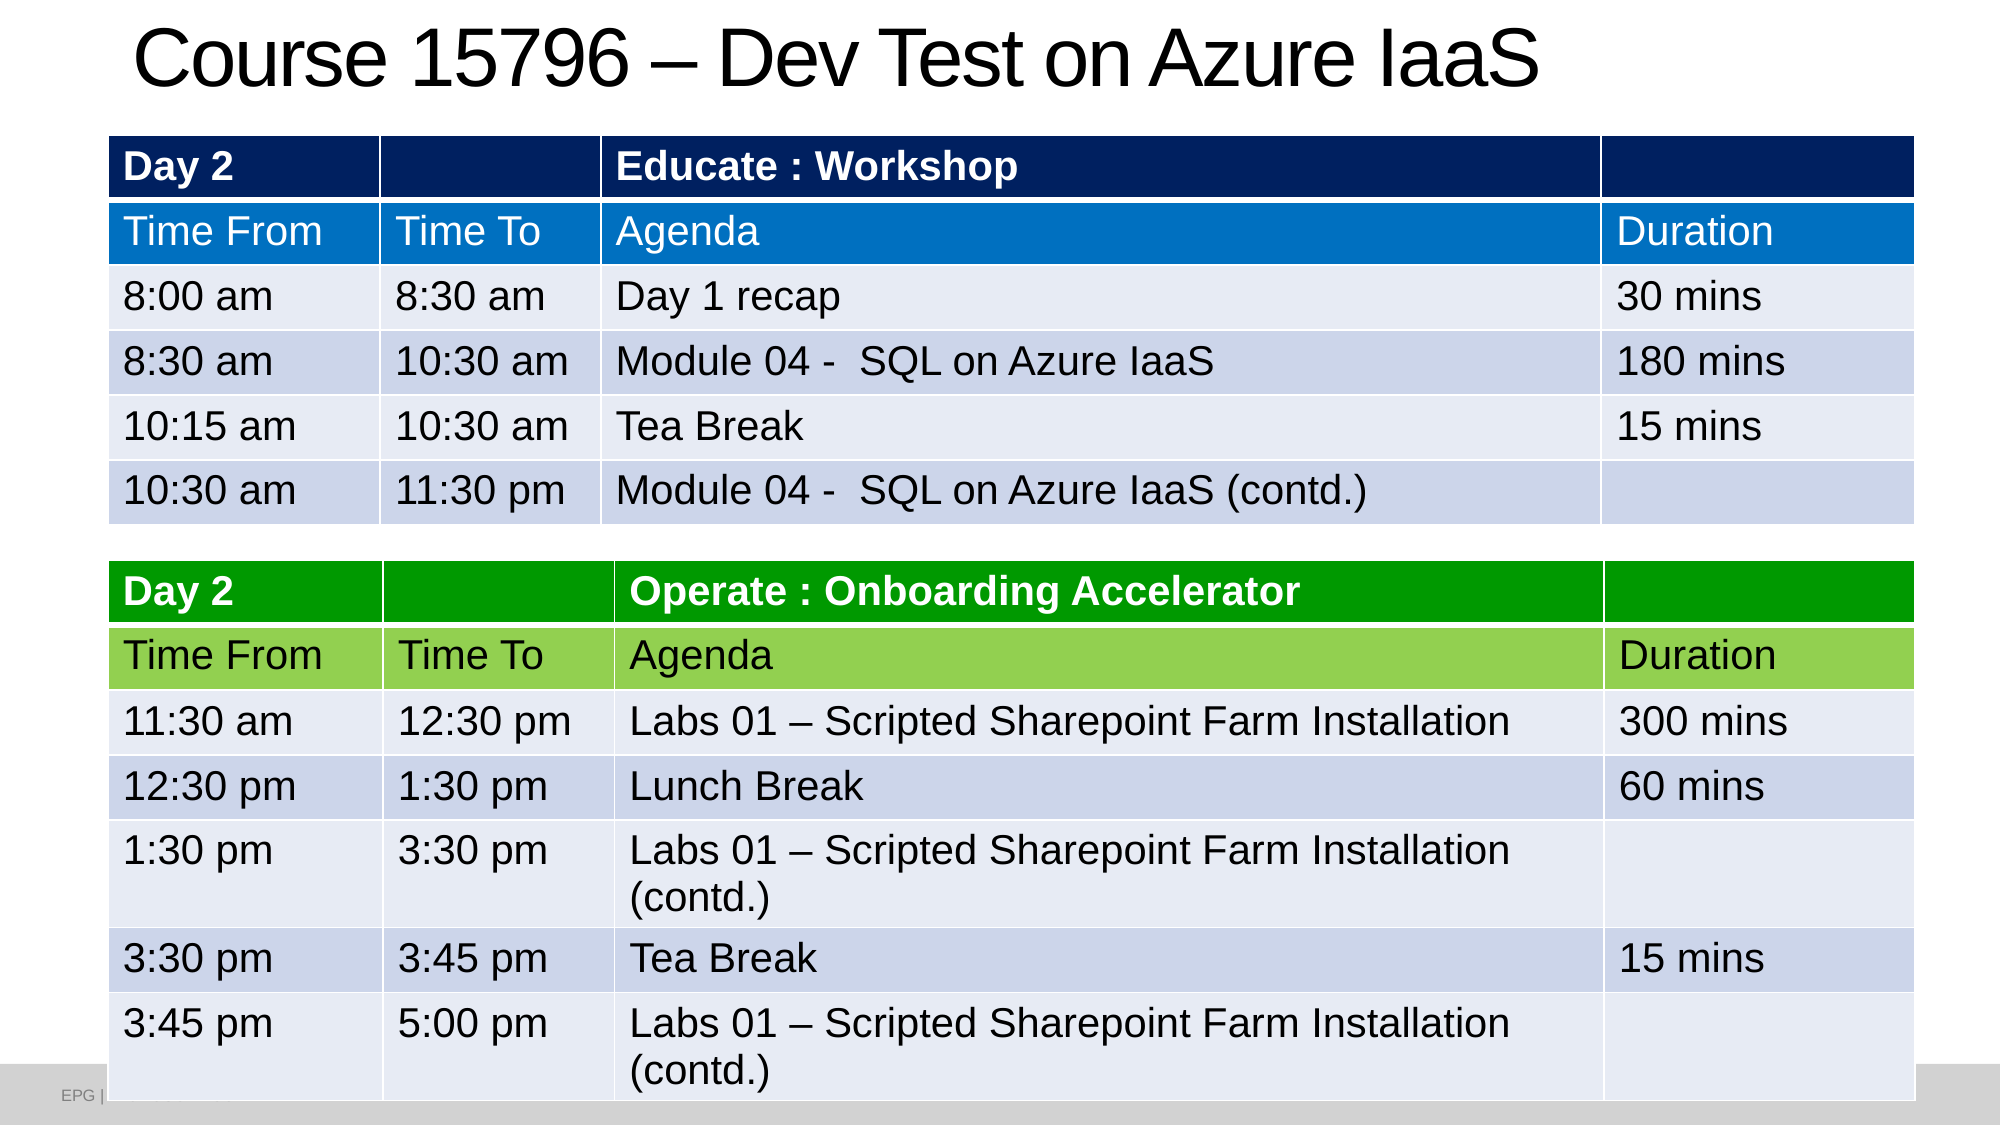

# Course 15796 – Dev Test on Azure IaaS
| Day 2 |  | Educate : Workshop |  |
| --- | --- | --- | --- |
| Time From | Time To | Agenda | Duration |
| 8:00 am | 8:30 am | Day 1 recap | 30 mins |
| 8:30 am | 10:30 am | Module 04 - SQL on Azure IaaS | 180 mins |
| 10:15 am | 10:30 am | Tea Break | 15 mins |
| 10:30 am | 11:30 pm | Module 04 - SQL on Azure IaaS (contd.) |  |
| Day 2 |  | Operate : Onboarding Accelerator |  |
| --- | --- | --- | --- |
| Time From | Time To | Agenda | Duration |
| 11:30 am | 12:30 pm | Labs 01 – Scripted Sharepoint Farm Installation | 300 mins |
| 12:30 pm | 1:30 pm | Lunch Break | 60 mins |
| 1:30 pm | 3:30 pm | Labs 01 – Scripted Sharepoint Farm Installation (contd.) |  |
| 3:30 pm | 3:45 pm | Tea Break | 15 mins |
| 3:45 pm | 5:00 pm | Labs 01 – Scripted Sharepoint Farm Installation (contd.) |  |